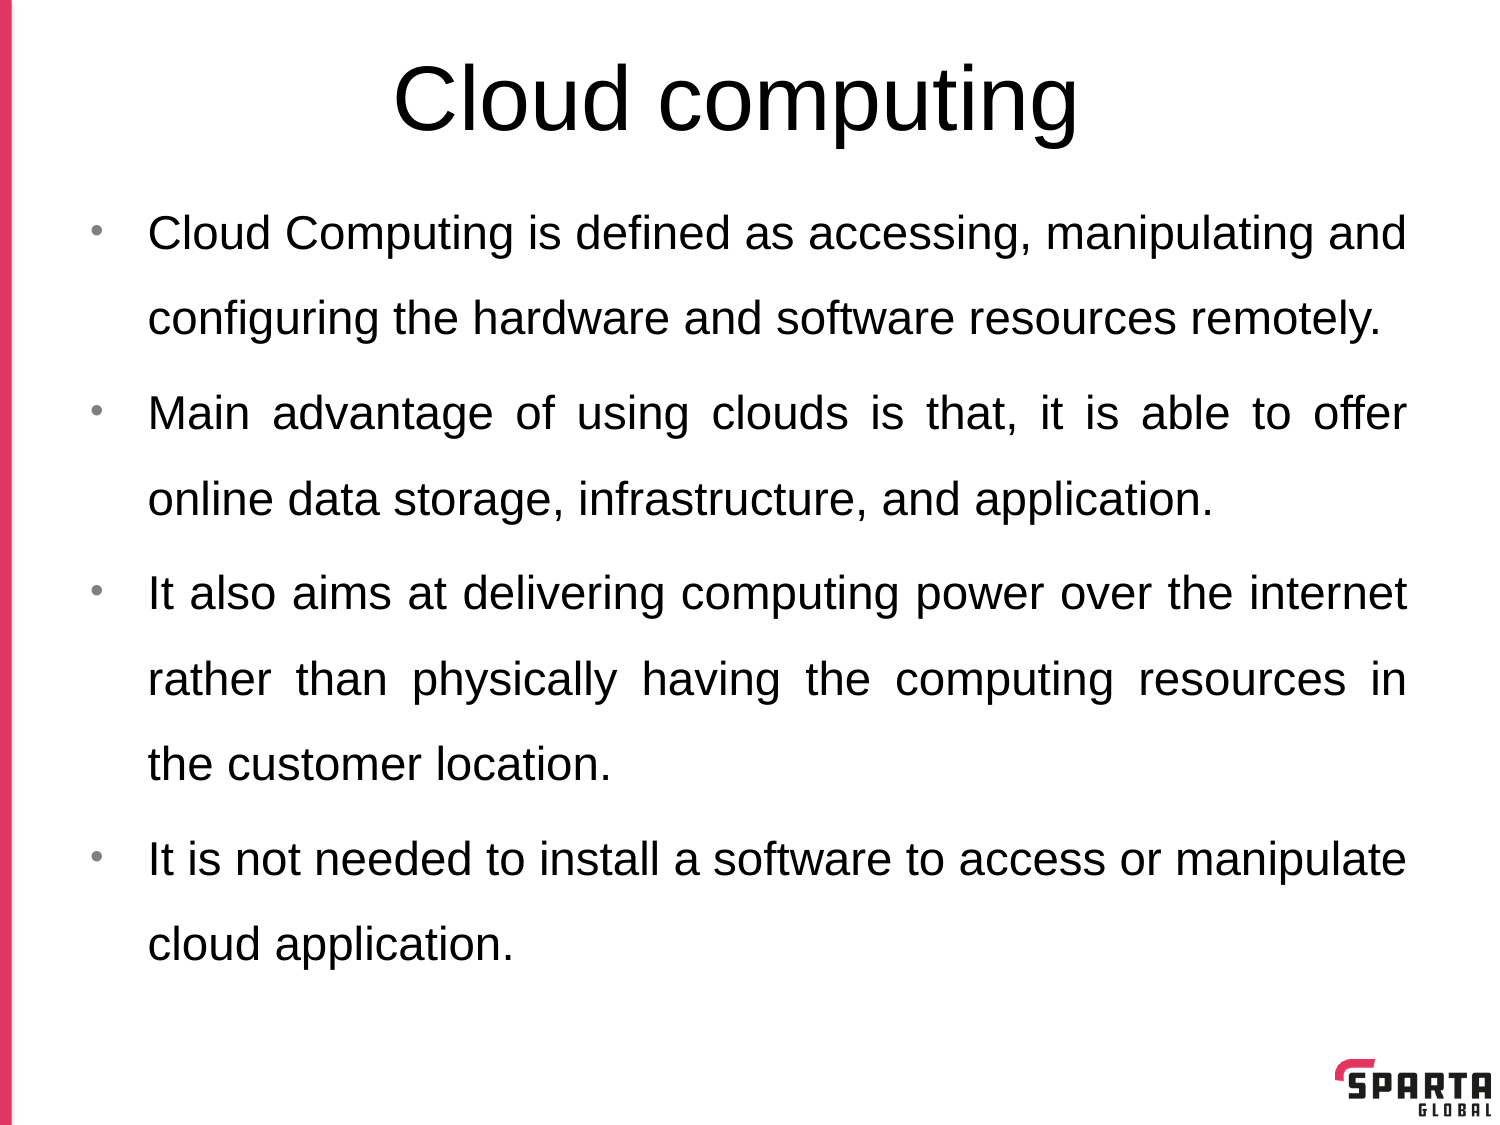

# Cloud computing
Cloud Computing is defined as accessing, manipulating and configuring the hardware and software resources remotely.
Main advantage of using clouds is that, it is able to offer online data storage, infrastructure, and application.
It also aims at delivering computing power over the internet rather than physically having the computing resources in the customer location.
It is not needed to install a software to access or manipulate cloud application.